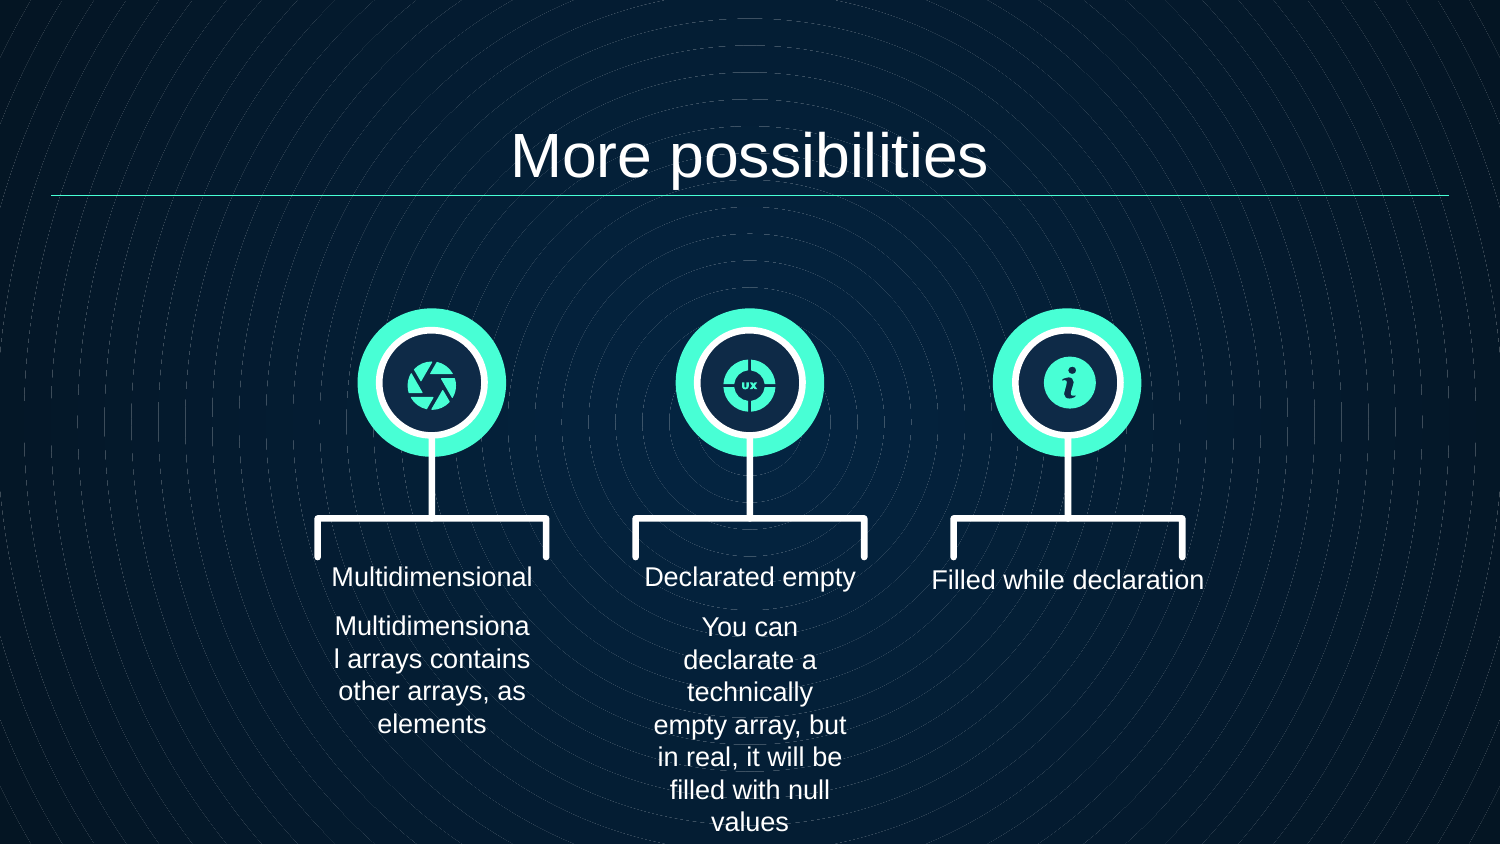

More possibilities

Multidimensional
# Declarated empty
Filled while declaration
Multidimensional arrays contains other arrays, as elements
You can declarate a technically empty array, but in real, it will be filled with null values